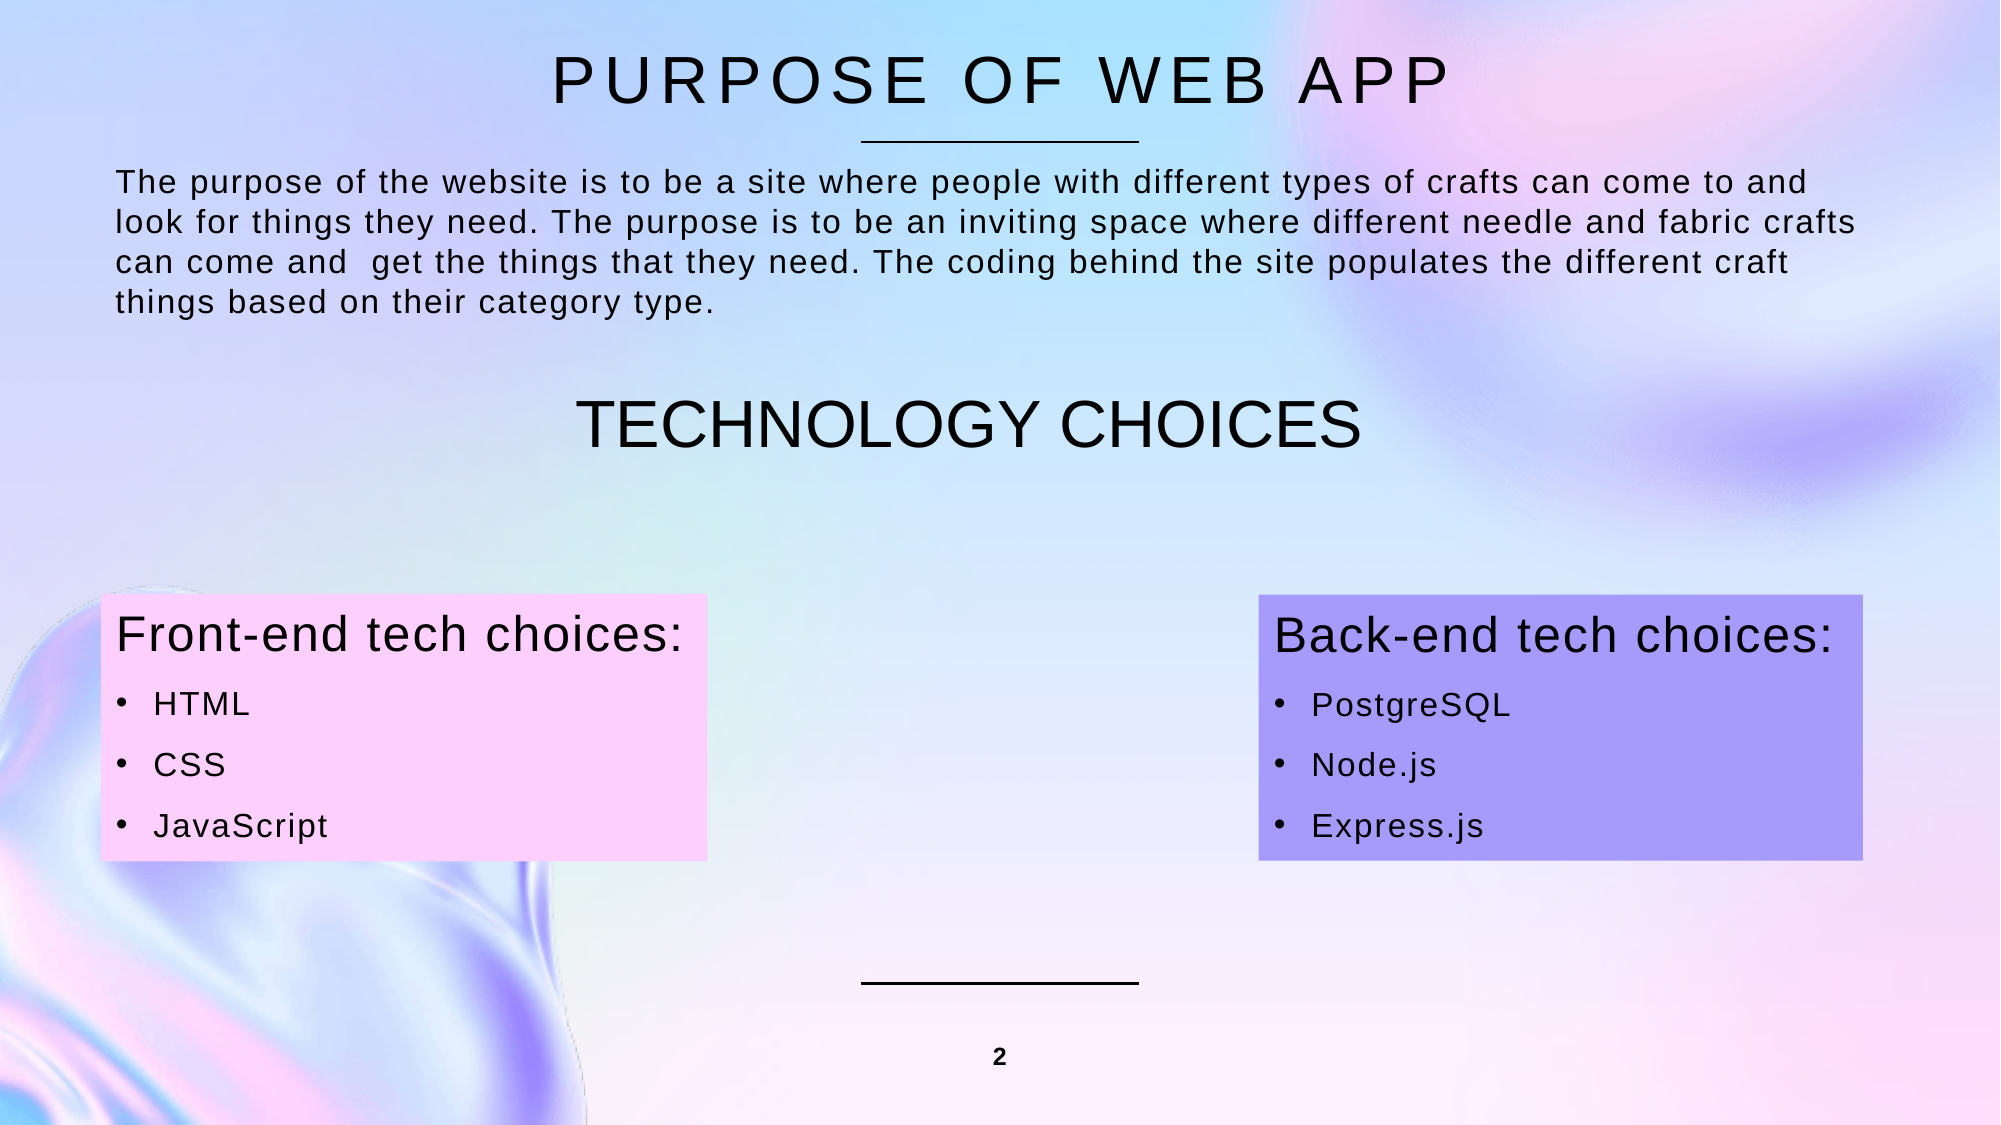

# Purpose of Web App
The purpose of the website is to be a site where people with different types of crafts can come to and look for things they need. The purpose is to be an inviting space where different needle and fabric crafts can come and  get the things that they need. The coding behind the site populates the different craft things based on their category type.
Technology Choices
Front-end tech choices:
HTML
CSS
JavaScript
Back-end tech choices:
PostgreSQL
Node.js
Express.js
2